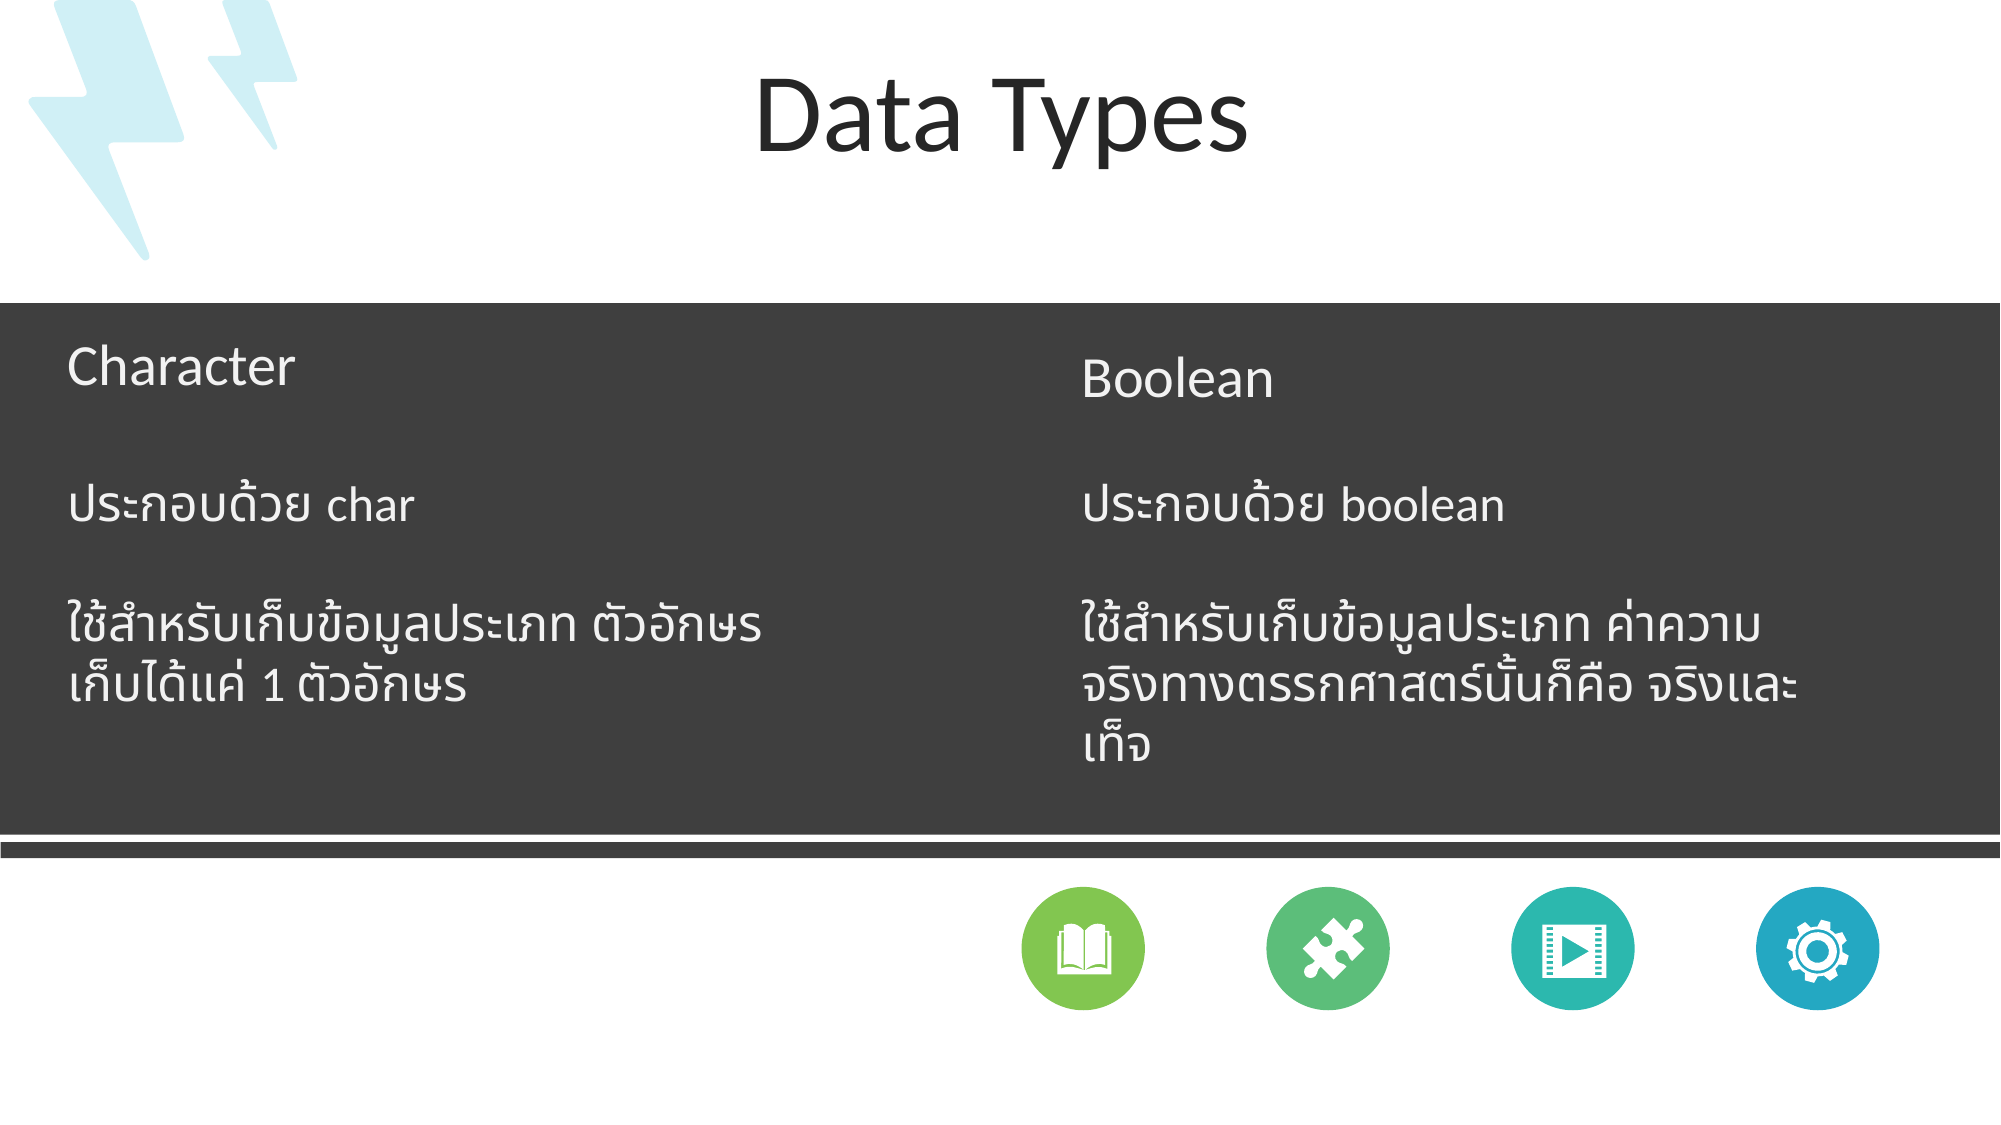

Data Types

Character
Boolean
ประกอบด้วย char

ใช้สำหรับเก็บข้อมูลประเภท ตัวอักษร
เก็บได้แค่ 1 ตัวอักษร
ประกอบด้วย boolean
ใช้สำหรับเก็บข้อมูลประเภท ค่าความจริงทางตรรกศาสตร์นั้นก็คือ จริงและเท็จ